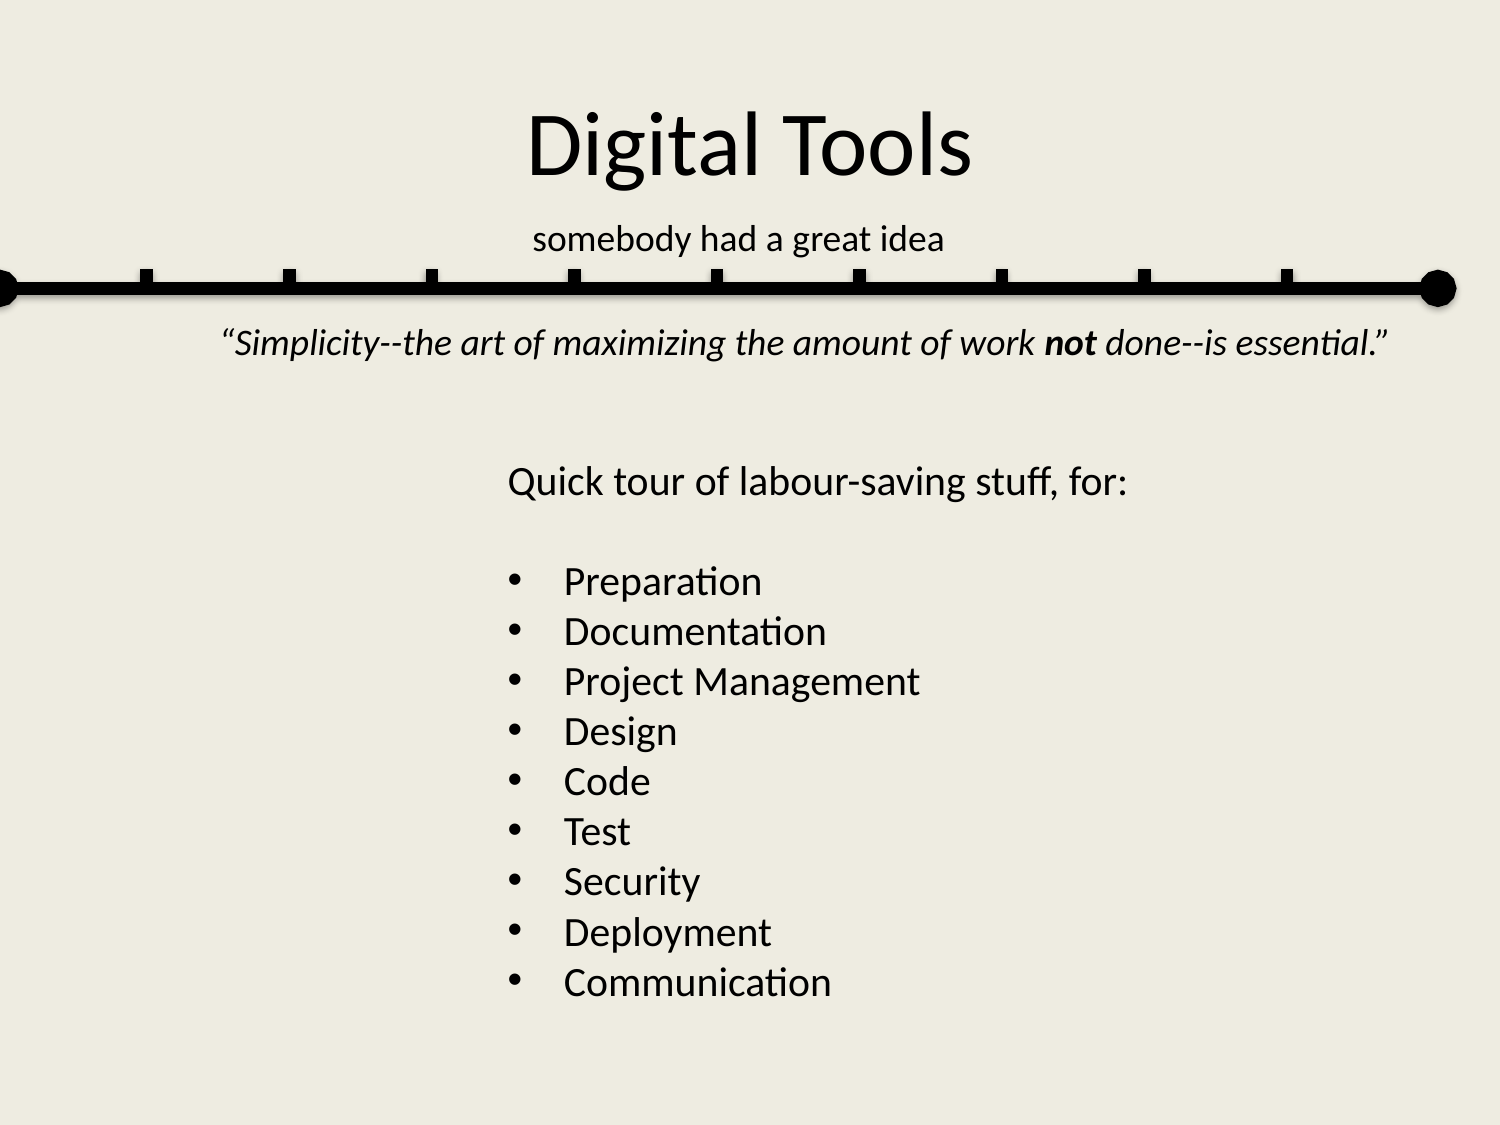

# Digital Tools
somebody had a great idea
“Simplicity--the art of maximizing the amount of work not done--is essential.”

Quick tour of labour-saving stuff, for:

Preparation
Documentation
Project Management
Design
Code
Test
Security
Deployment
Communication